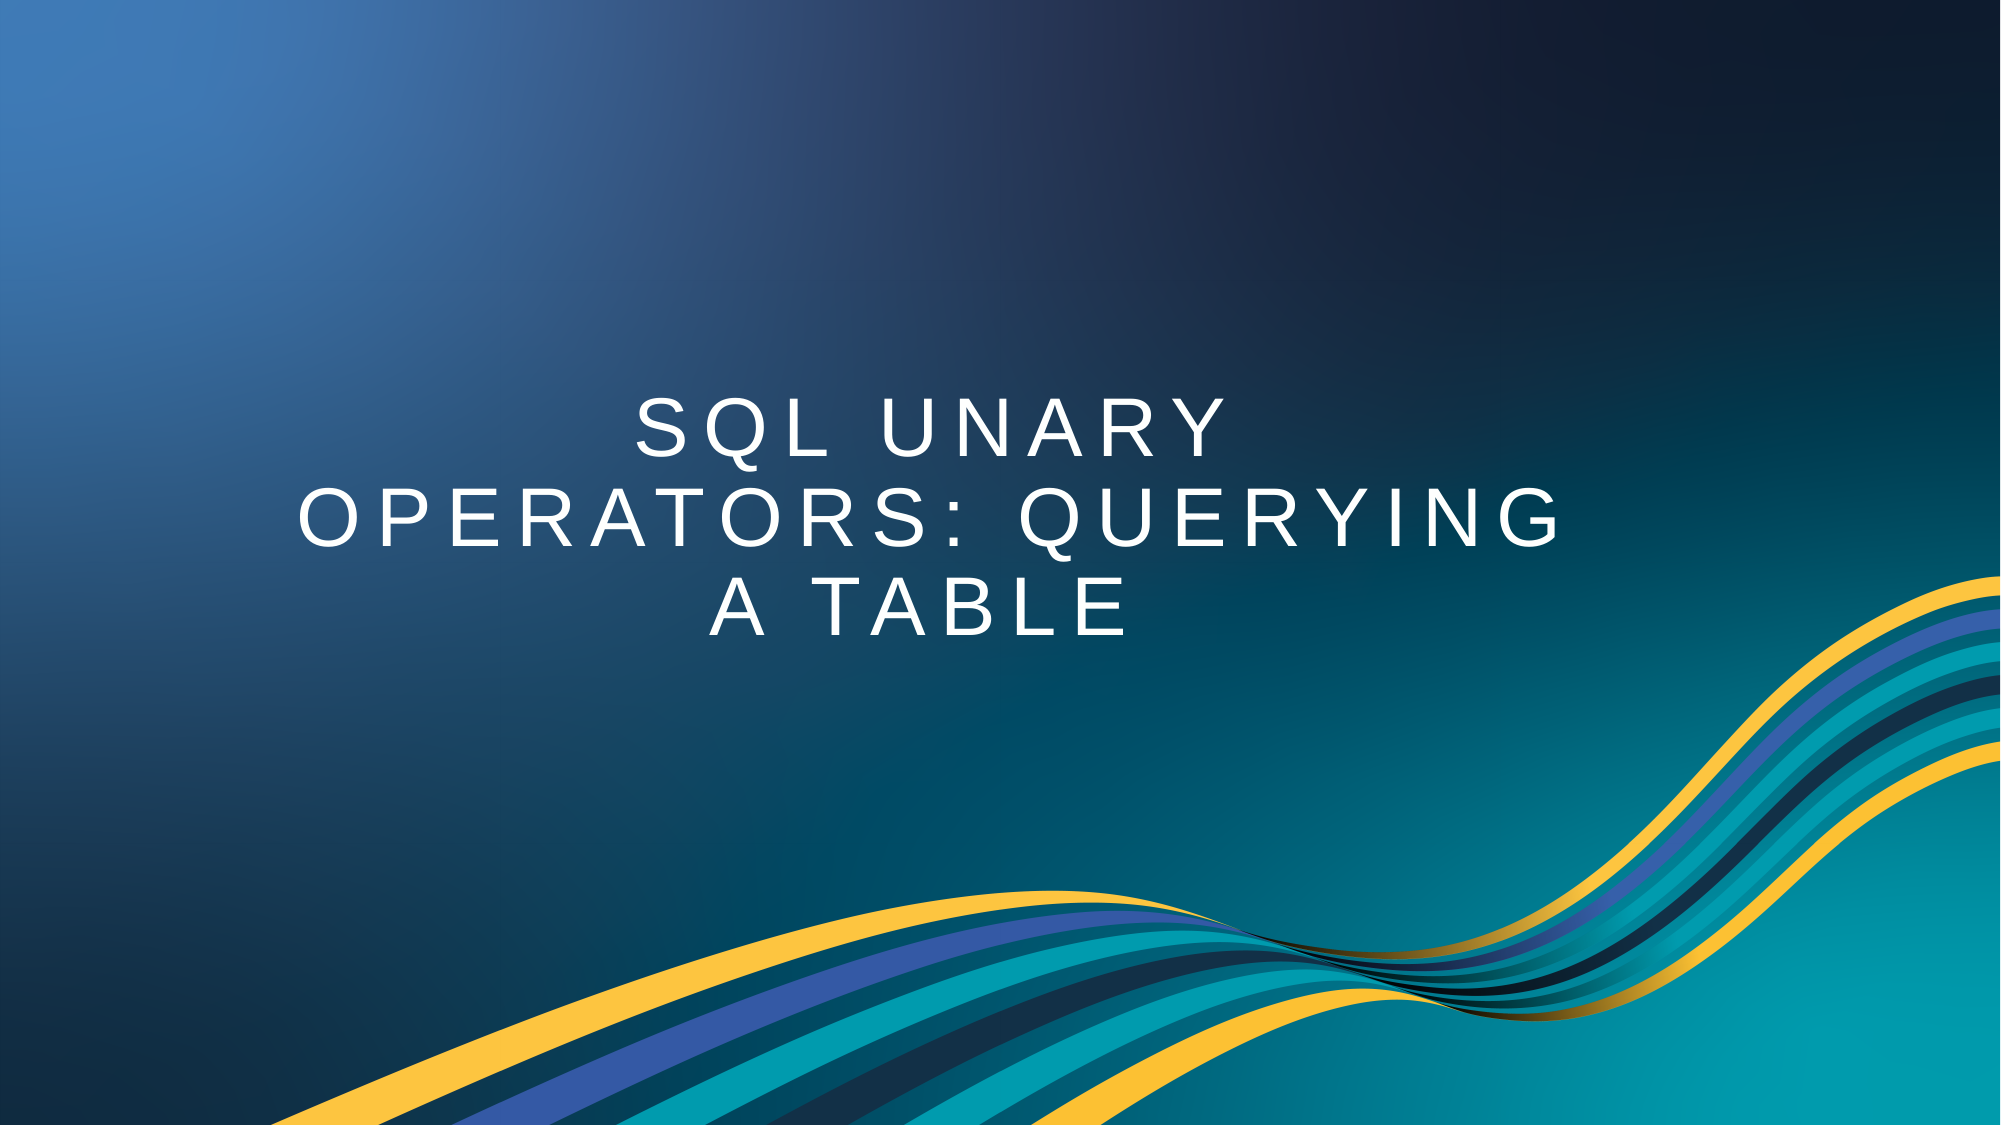

# SQL Unary Operators: Querying a Table